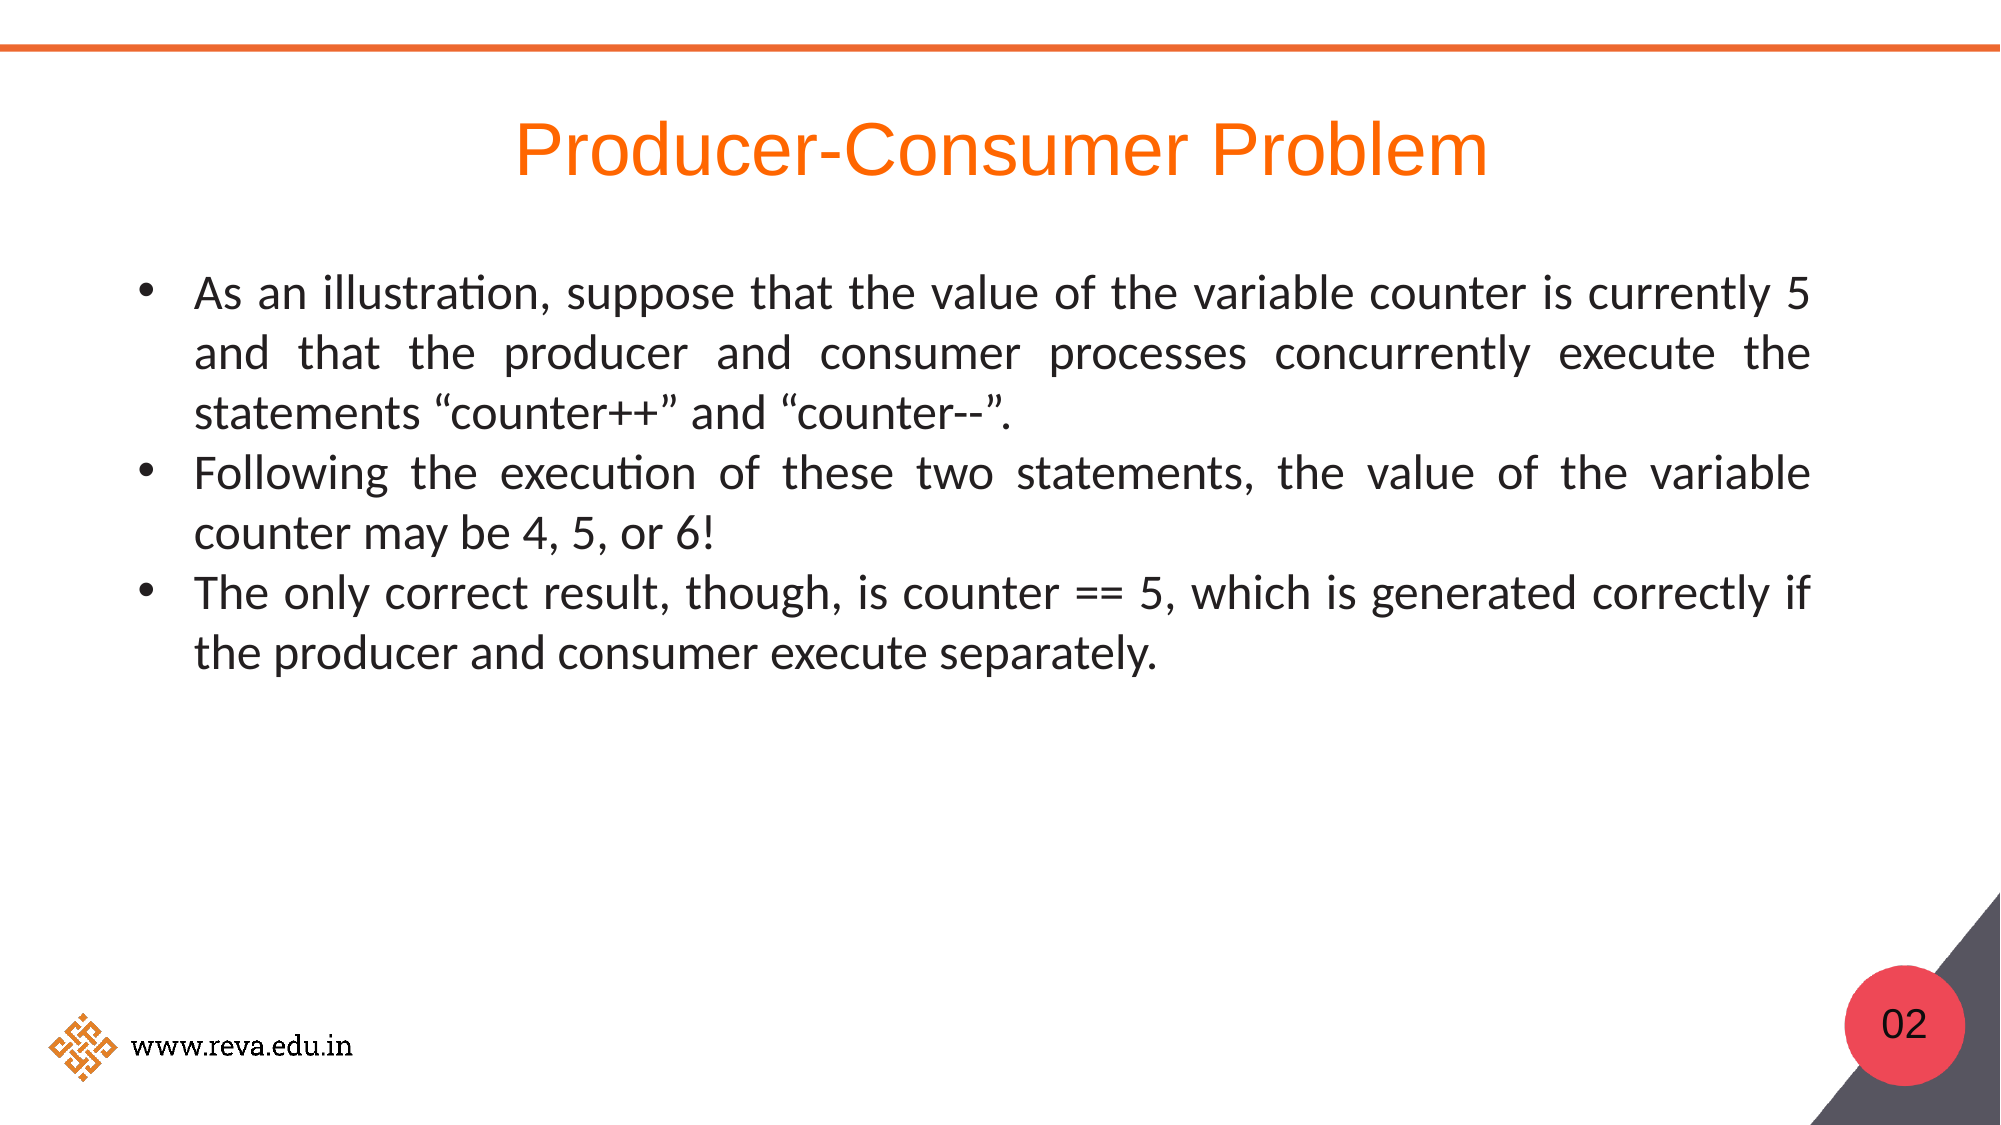

# Producer-Consumer Problem
As an illustration, suppose that the value of the variable counter is currently 5 and that the producer and consumer processes concurrently execute the statements “counter++” and “counter--”.
Following the execution of these two statements, the value of the variable counter may be 4, 5, or 6!
The only correct result, though, is counter == 5, which is generated correctly if the producer and consumer execute separately.
02